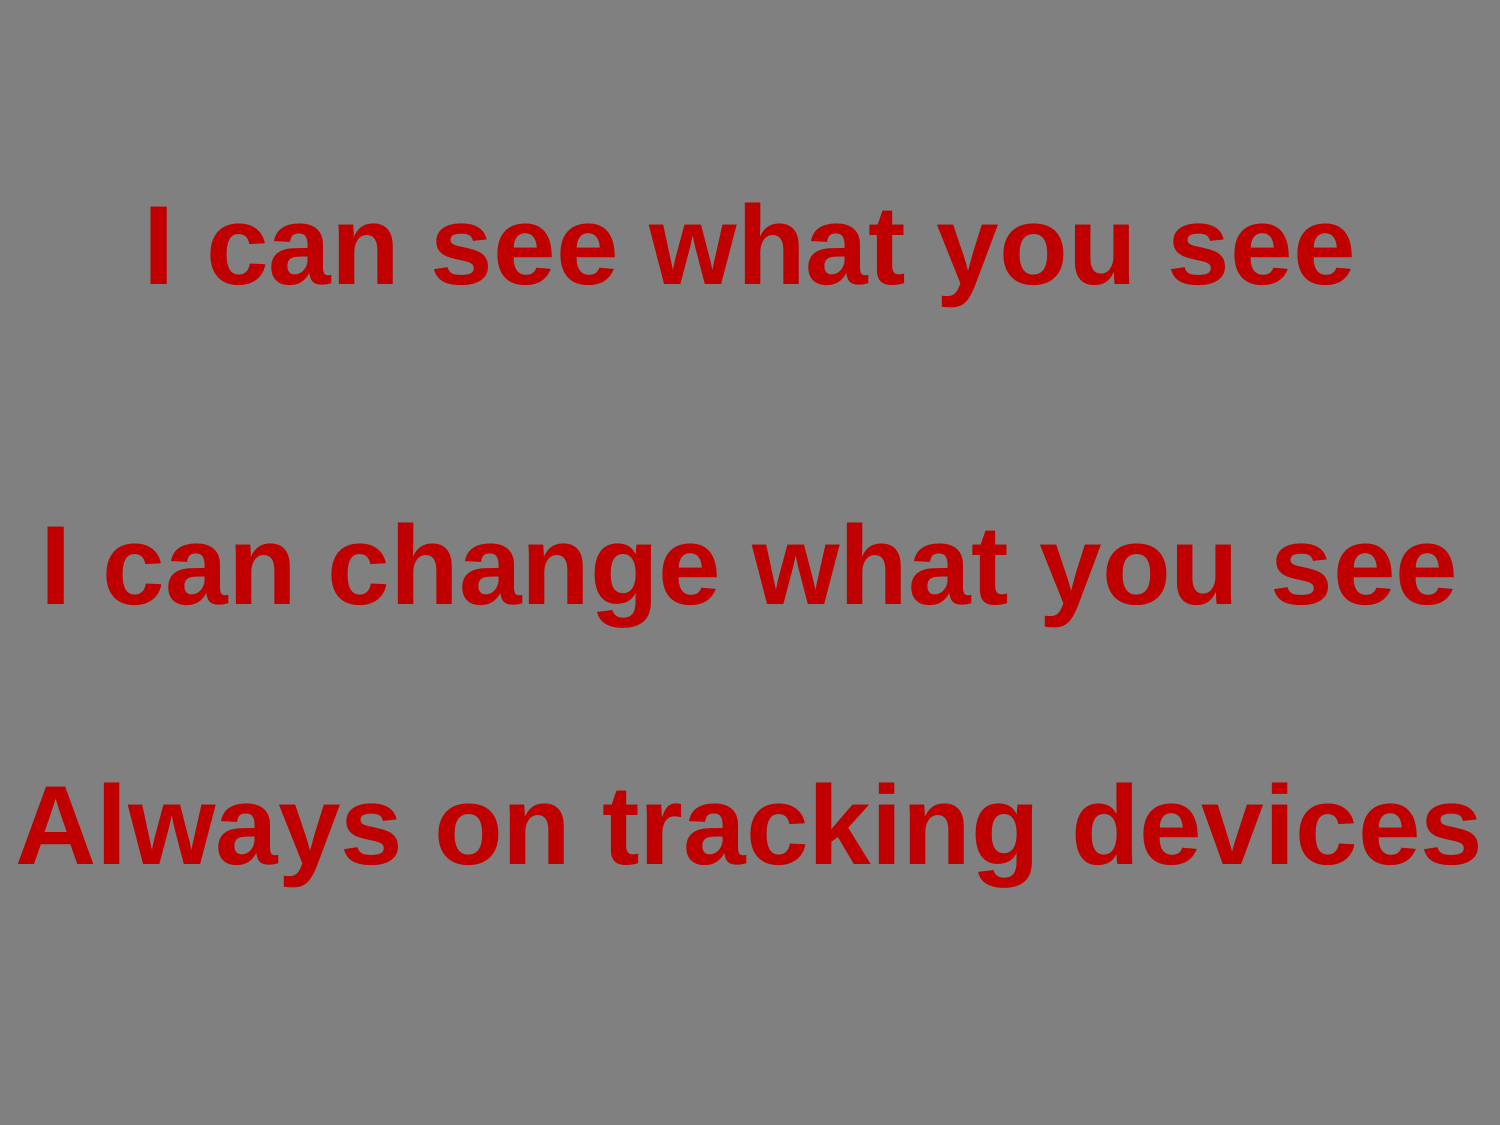

I can see what you see
I can change what you see
Always on tracking devices